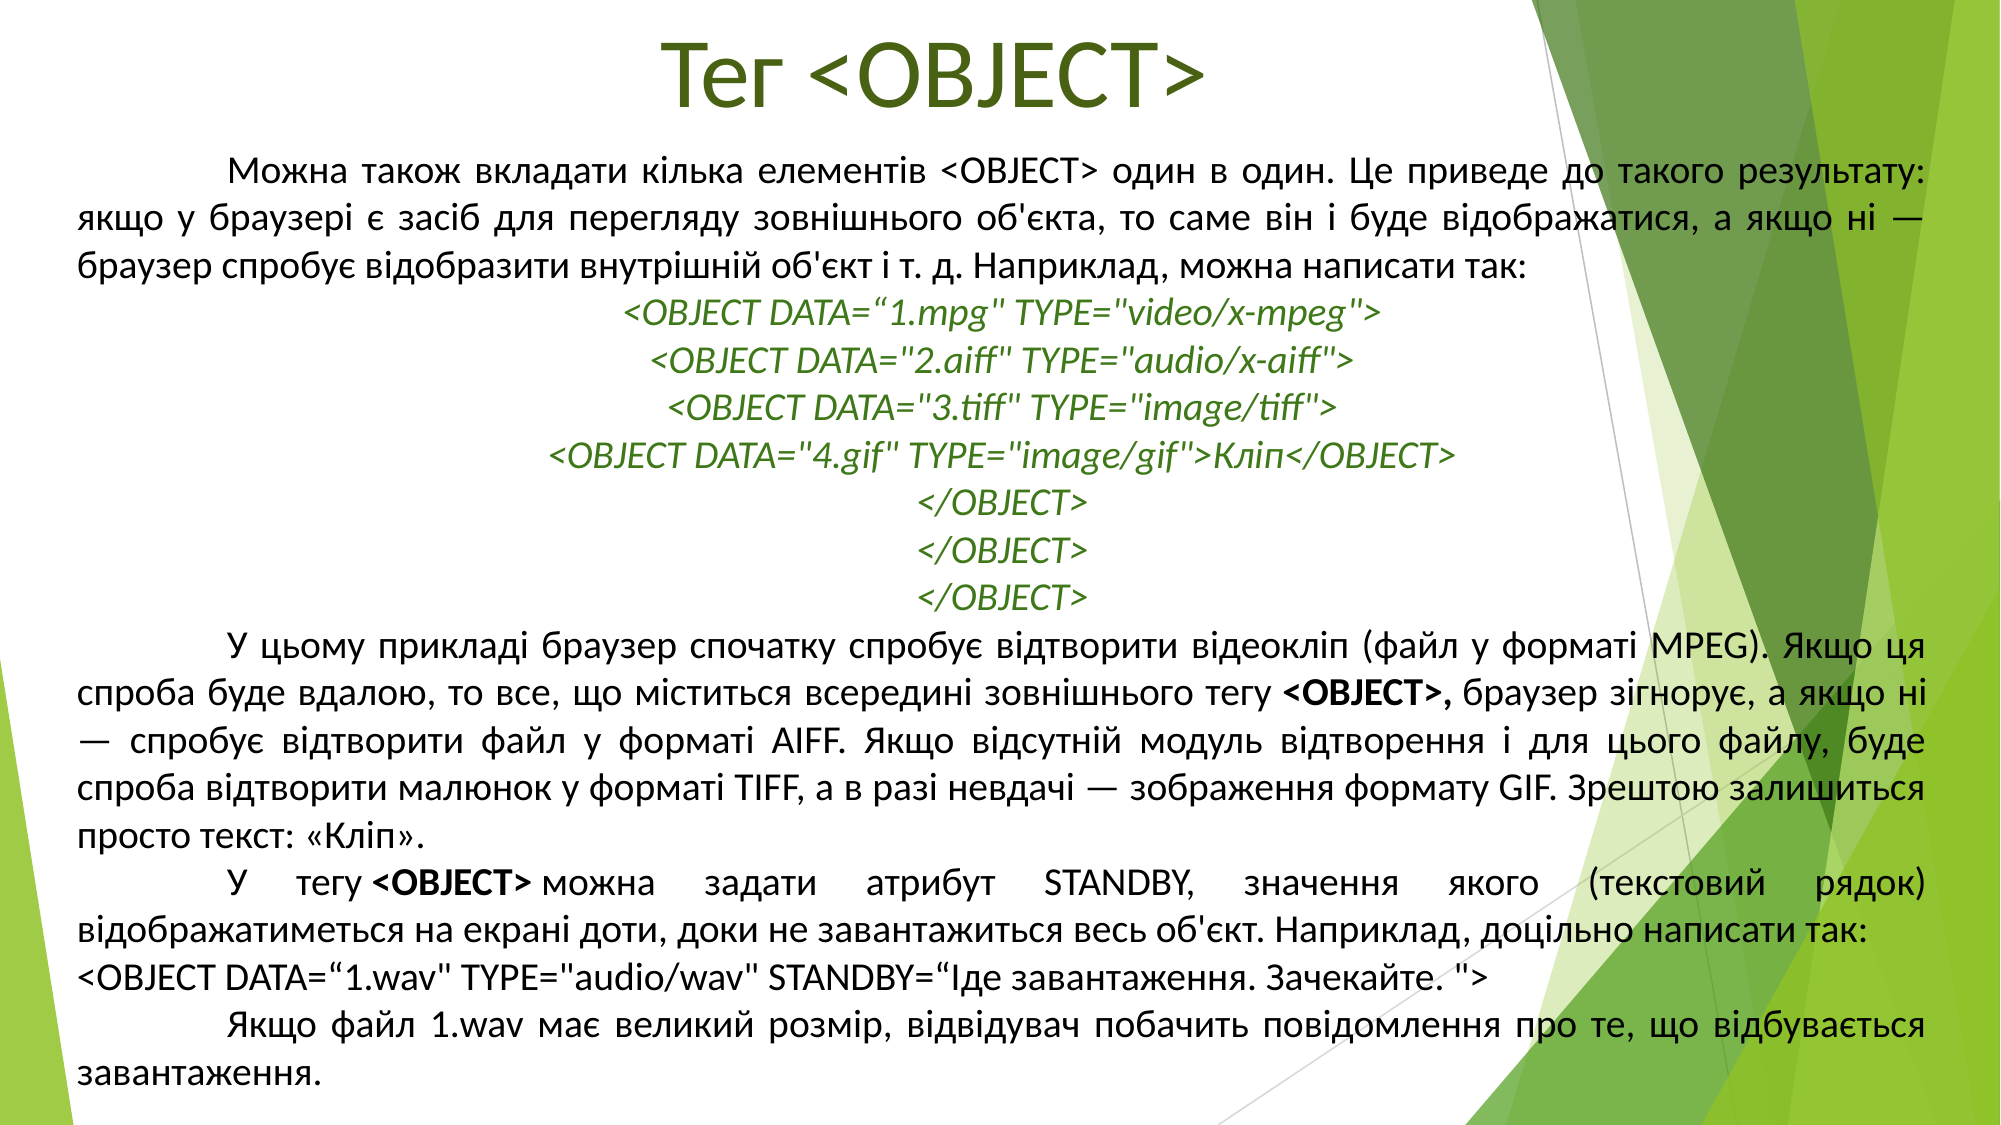

Тег <OBJECT>
	Можна також вкладати кілька елементів <OBJECT> один в один. Це приведе до такого результату: якщо у браузері є засіб для перегляду зовнішнього об'єкта, то саме він і буде відображатися, а якщо ні — браузер спробує відобразити внутрішній об'єкт і т. д. Наприклад, можна написати так:
<OBJECT DATA=“1.mpg" TYPE="video/x-mpeg">
<OBJECT DATA="2.aiff" TYPE="audio/x-aiff">
<OBJECT DATA="3.tiff" TYPE="image/tiff">
<OBJECT DATA="4.gif" TYPE="image/gif">Кліп</OBJECT>
</OBJECT>
</OBJECT>
</OBJECT>
	У цьому прикладі браузер спочатку спробує відтворити відеокліп (файл у форматі MPEG). Якщо ця спроба буде вдалою, то все, що міститься всередині зовнішнього тегу <OBJECT>, браузер зігнорує, а якщо ні — спробує відтворити файл у форматі AIFF. Якщо відсутній модуль відтворення і для цього файлу, буде спроба відтворити малюнок у форматі TIFF, а в разі невдачі — зображення формату GIF. Зрештою залишиться просто текст: «Кліп».
	У тегу <OBJECT> можна задати атрибут STANDBY, значення якого (текстовий рядок) відображатиметься на екрані доти, доки не завантажиться весь об'єкт. Наприклад, доцільно написати так:
<OBJECT DATA=“1.wav" TYPE="audio/wav" STANDBY=“Іде завантаження. Зачекайте. ">
	Якщо файл 1.wav має великий розмір, відвідувач побачить повідомлення про те, що відбувається завантаження.